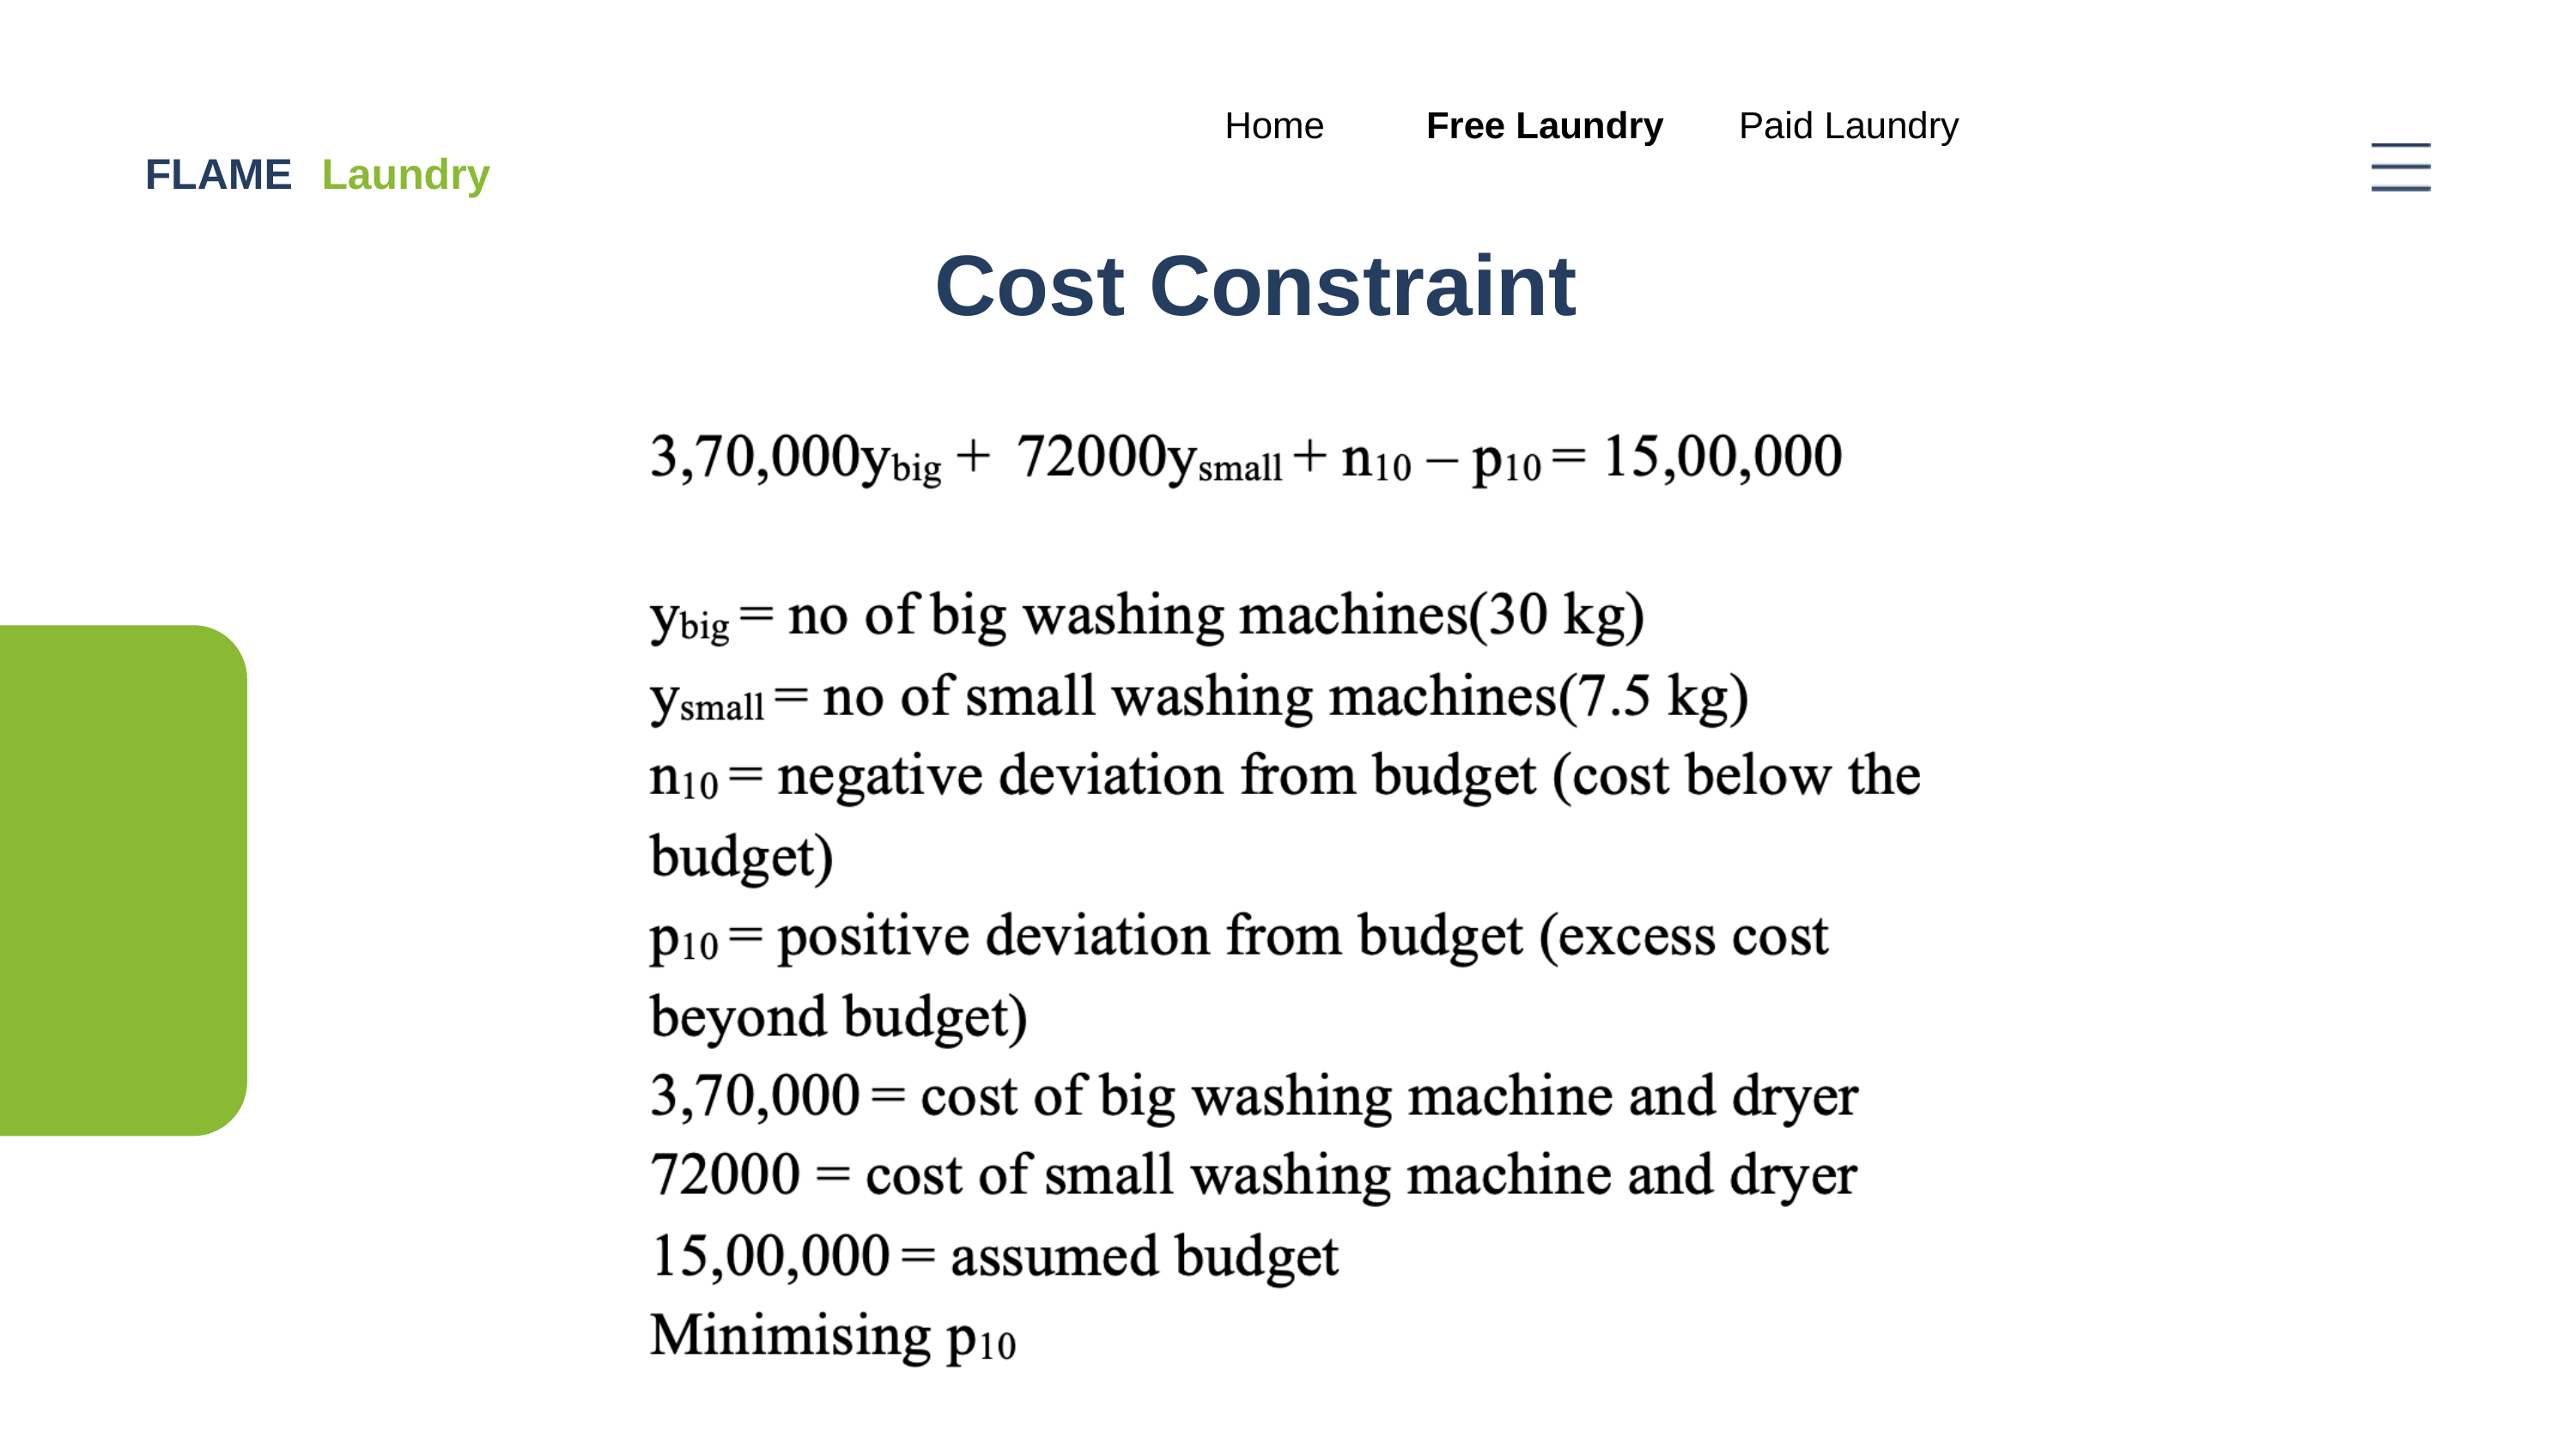

Home
Free Laundry
Paid Laundry
FLAME
Laundry

Cost Constraint